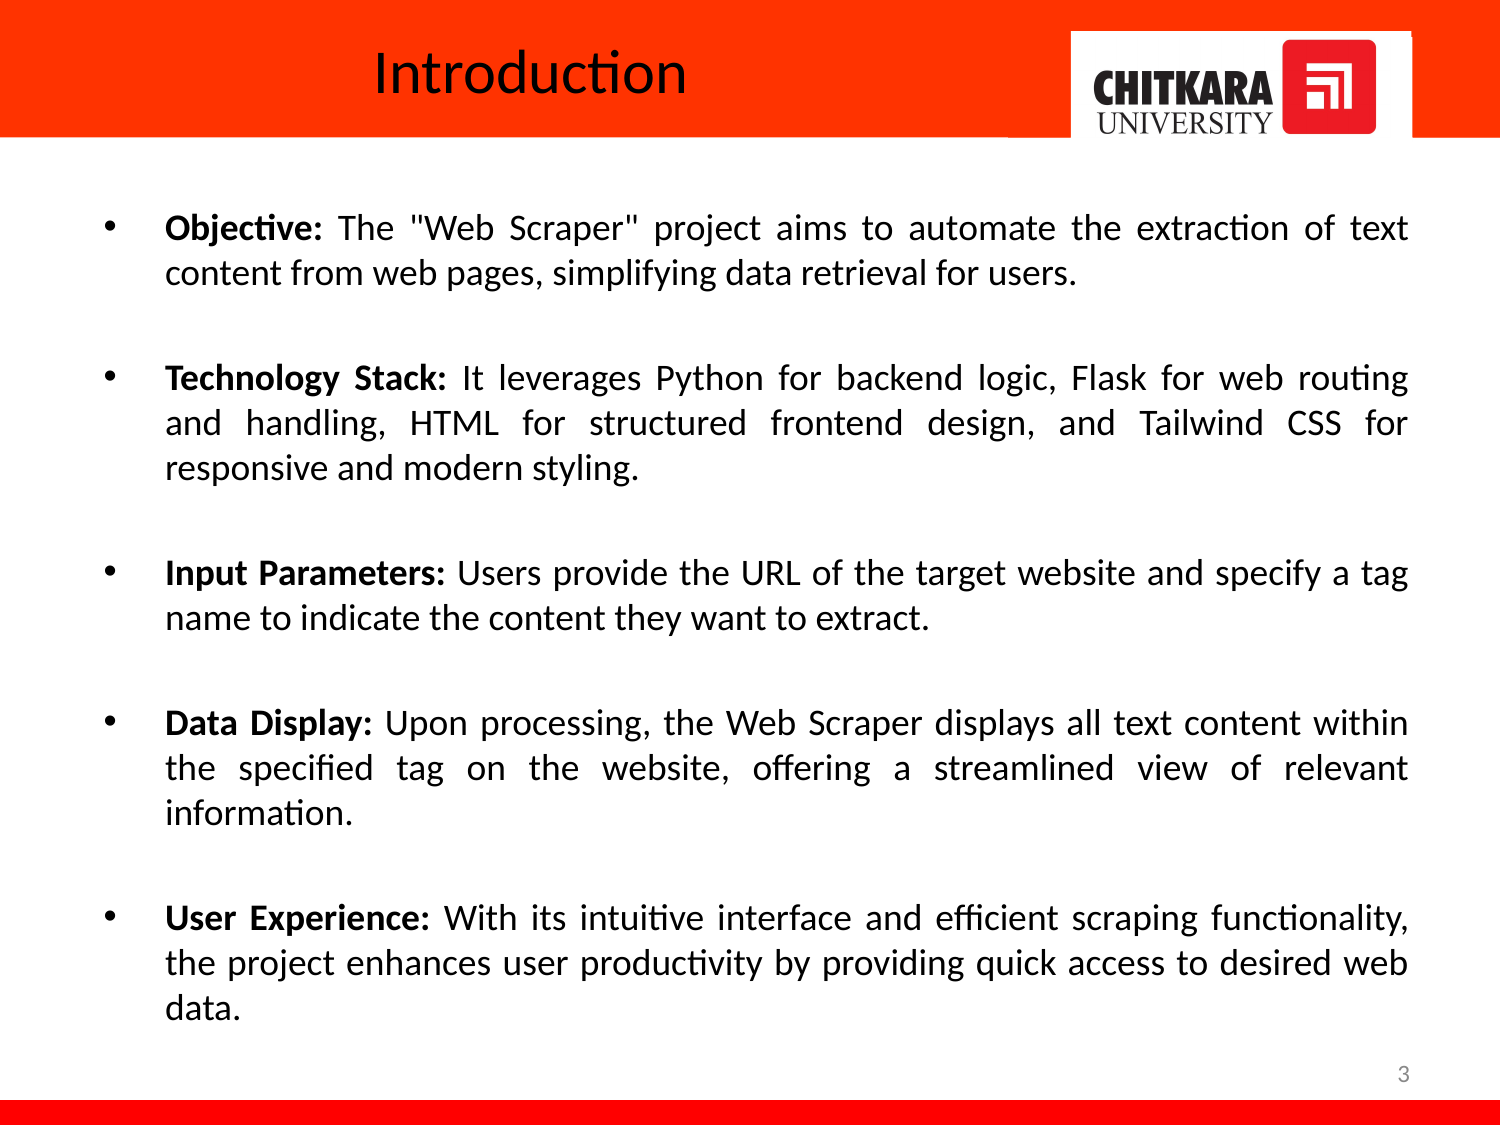

# Introduction
Objective: The "Web Scraper" project aims to automate the extraction of text content from web pages, simplifying data retrieval for users.

Technology Stack: It leverages Python for backend logic, Flask for web routing and handling, HTML for structured frontend design, and Tailwind CSS for responsive and modern styling.

Input Parameters: Users provide the URL of the target website and specify a tag name to indicate the content they want to extract.

Data Display: Upon processing, the Web Scraper displays all text content within the specified tag on the website, offering a streamlined view of relevant information.

User Experience: With its intuitive interface and efficient scraping functionality, the project enhances user productivity by providing quick access to desired web data.

3